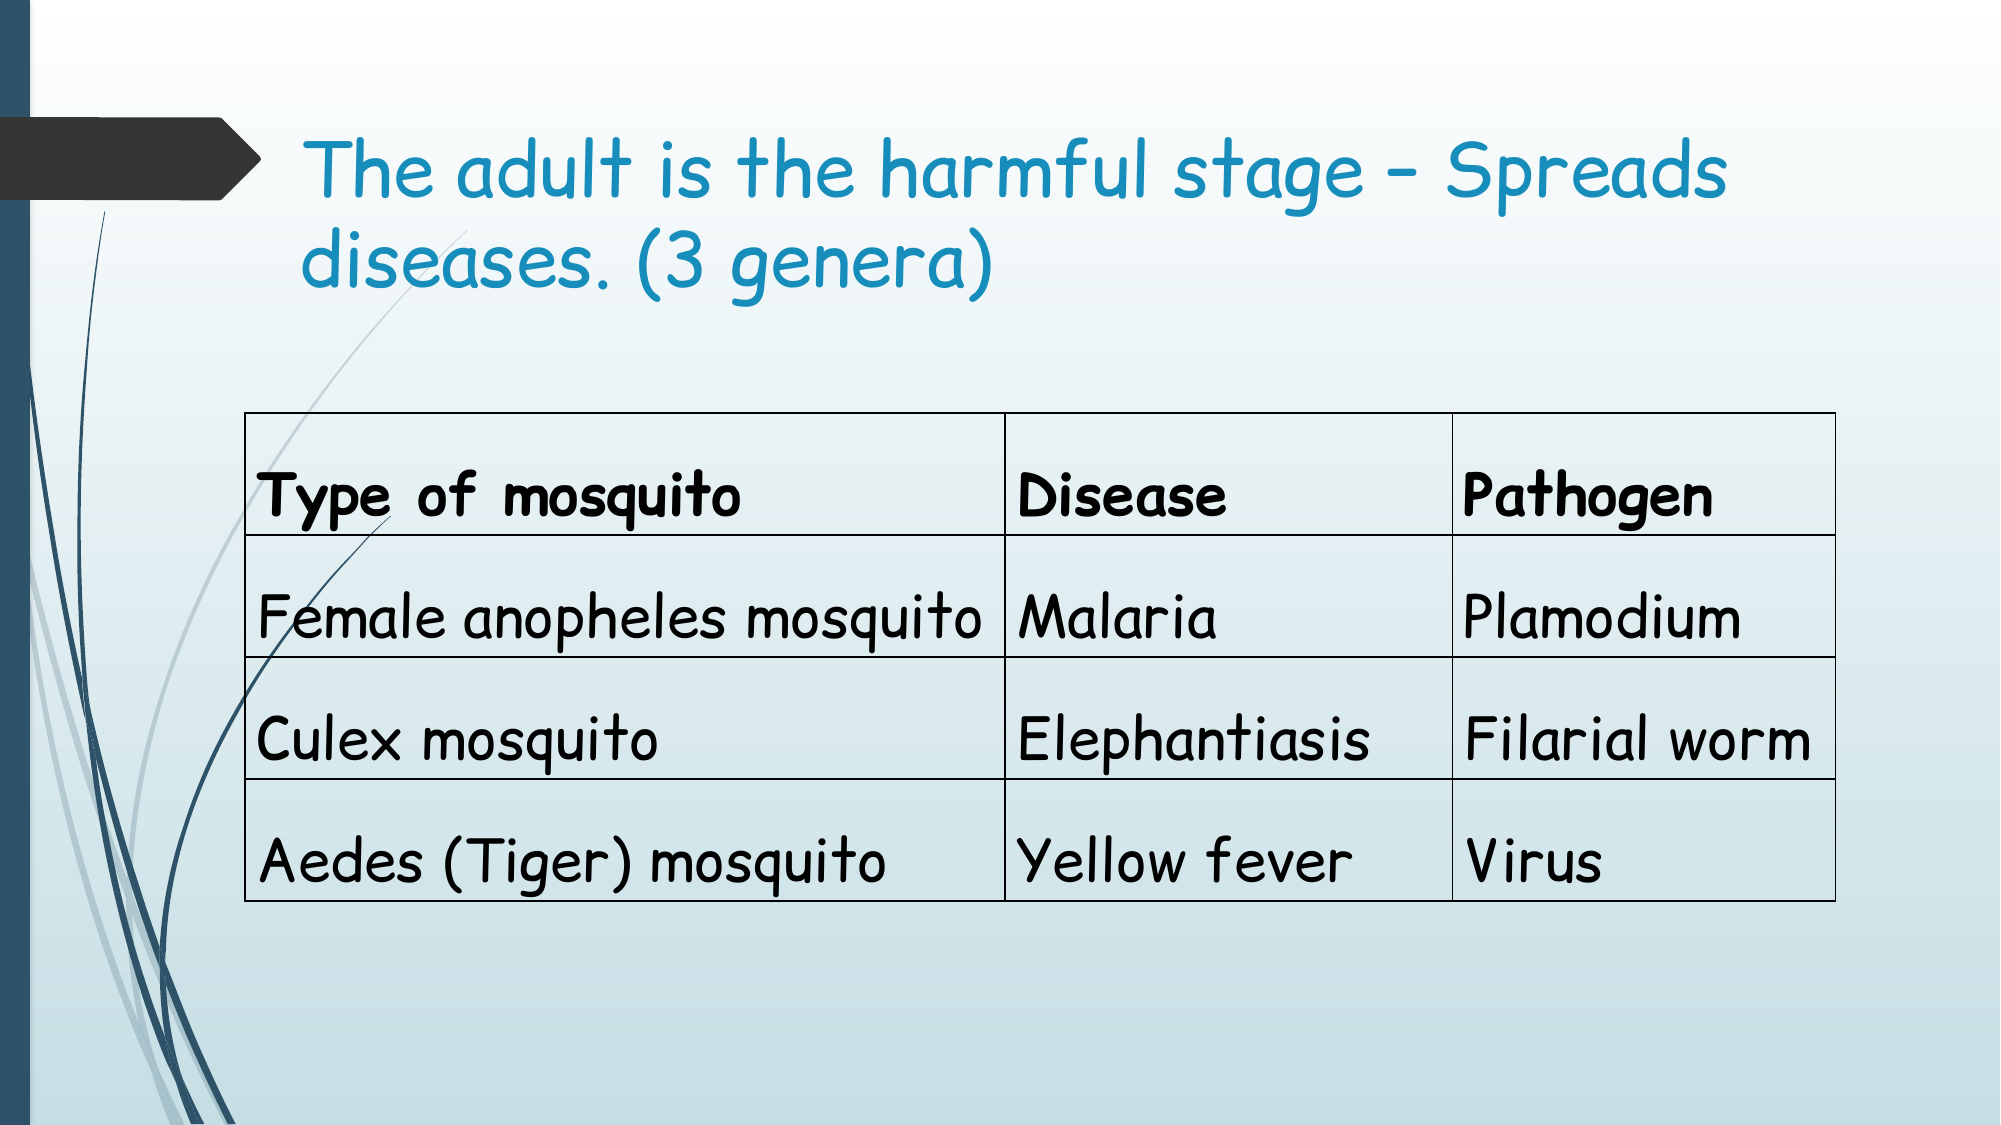

# The adult is the harmful stage – Spreads diseases. (3 genera)
| Type of mosquito | Disease | Pathogen |
| --- | --- | --- |
| Female anopheles mosquito | Malaria | Plamodium |
| Culex mosquito | Elephantiasis | Filarial worm |
| Aedes (Tiger) mosquito | Yellow fever | Virus |